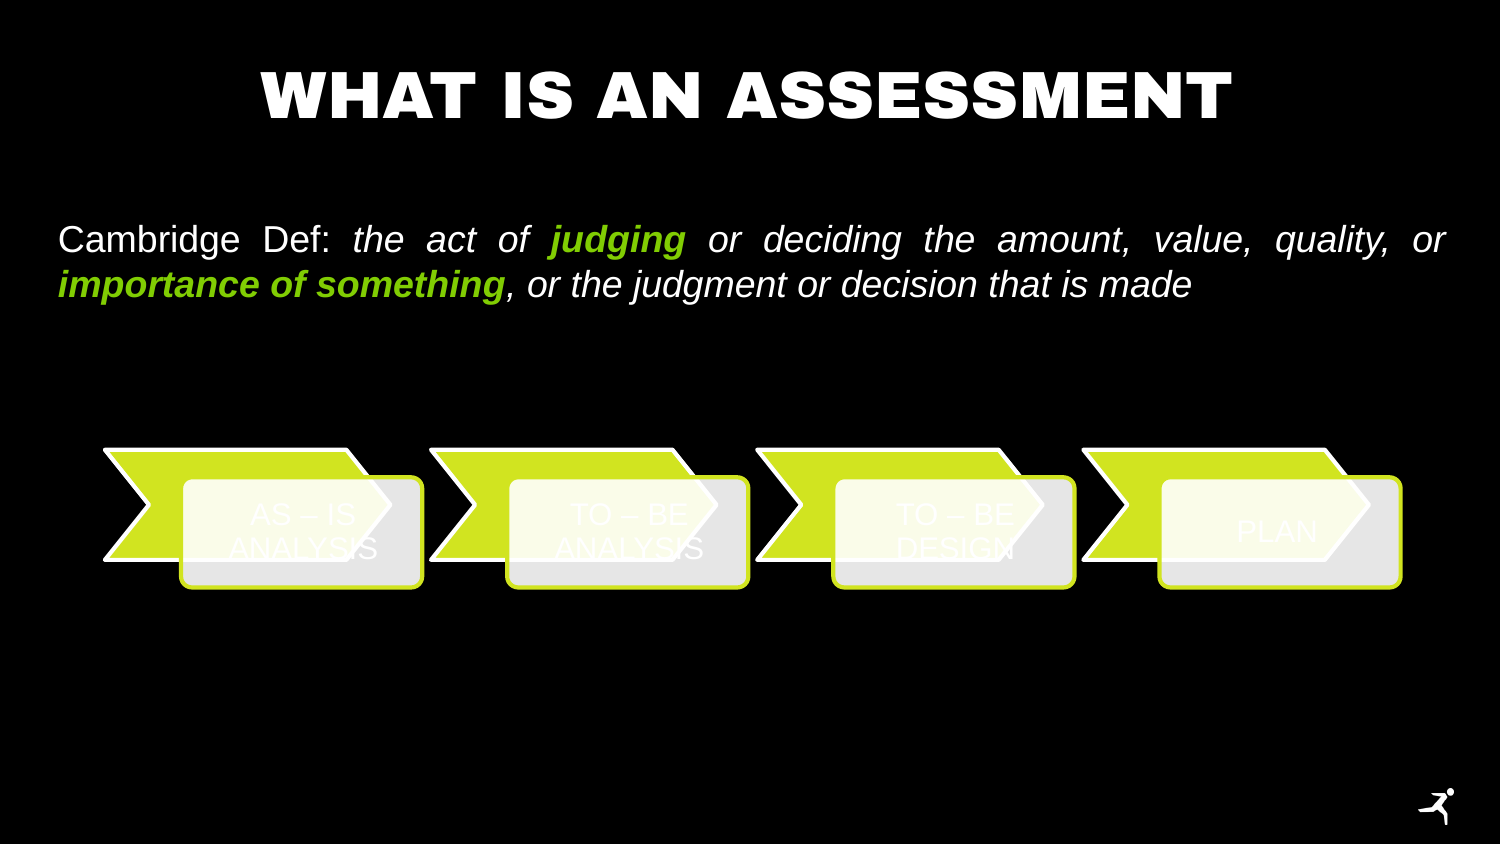

# What is an assessment
Cambridge Def: the act of judging or deciding the amount, value, quality, or importance of something, or the judgment or decision that is made
AS – IS ANALYSIS
TO – BE ANALYSIS
TO – BE DESIGN
PLAN